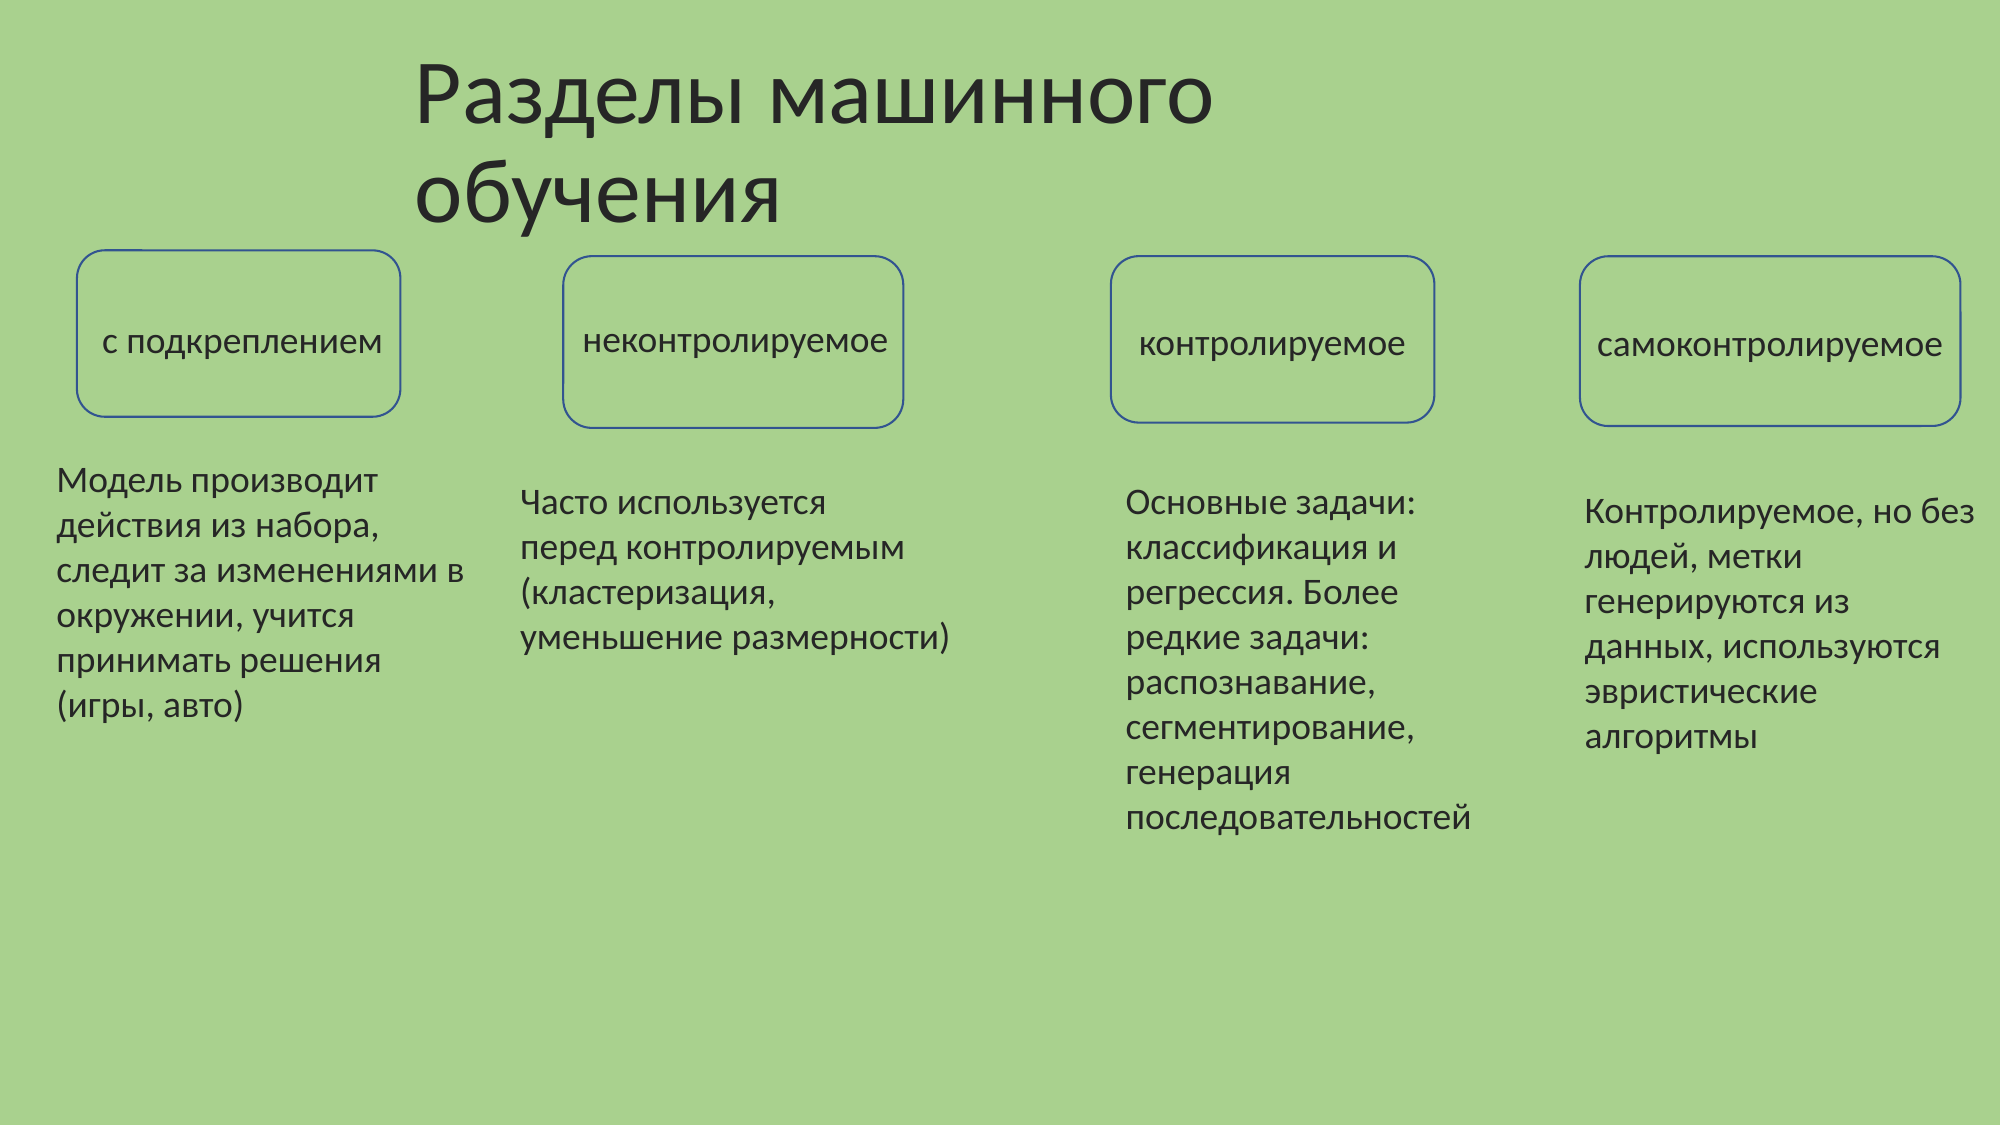

# Разделы машинного обучения

неконтролируемое
с подкреплением
контролируемое
самоконтролируемое
Модель производит действия из набора,
следит за изменениями в окружении, учится принимать решения
(игры, авто)
Часто используется
перед контролируемым
(кластеризация,
уменьшение размерности)
Основные задачи: классификация и регрессия. Более редкие задачи: распознавание, сегментирование, генерация последовательностей
Контролируемое, но без людей, метки генерируются из данных, используются эвристические алгоритмы